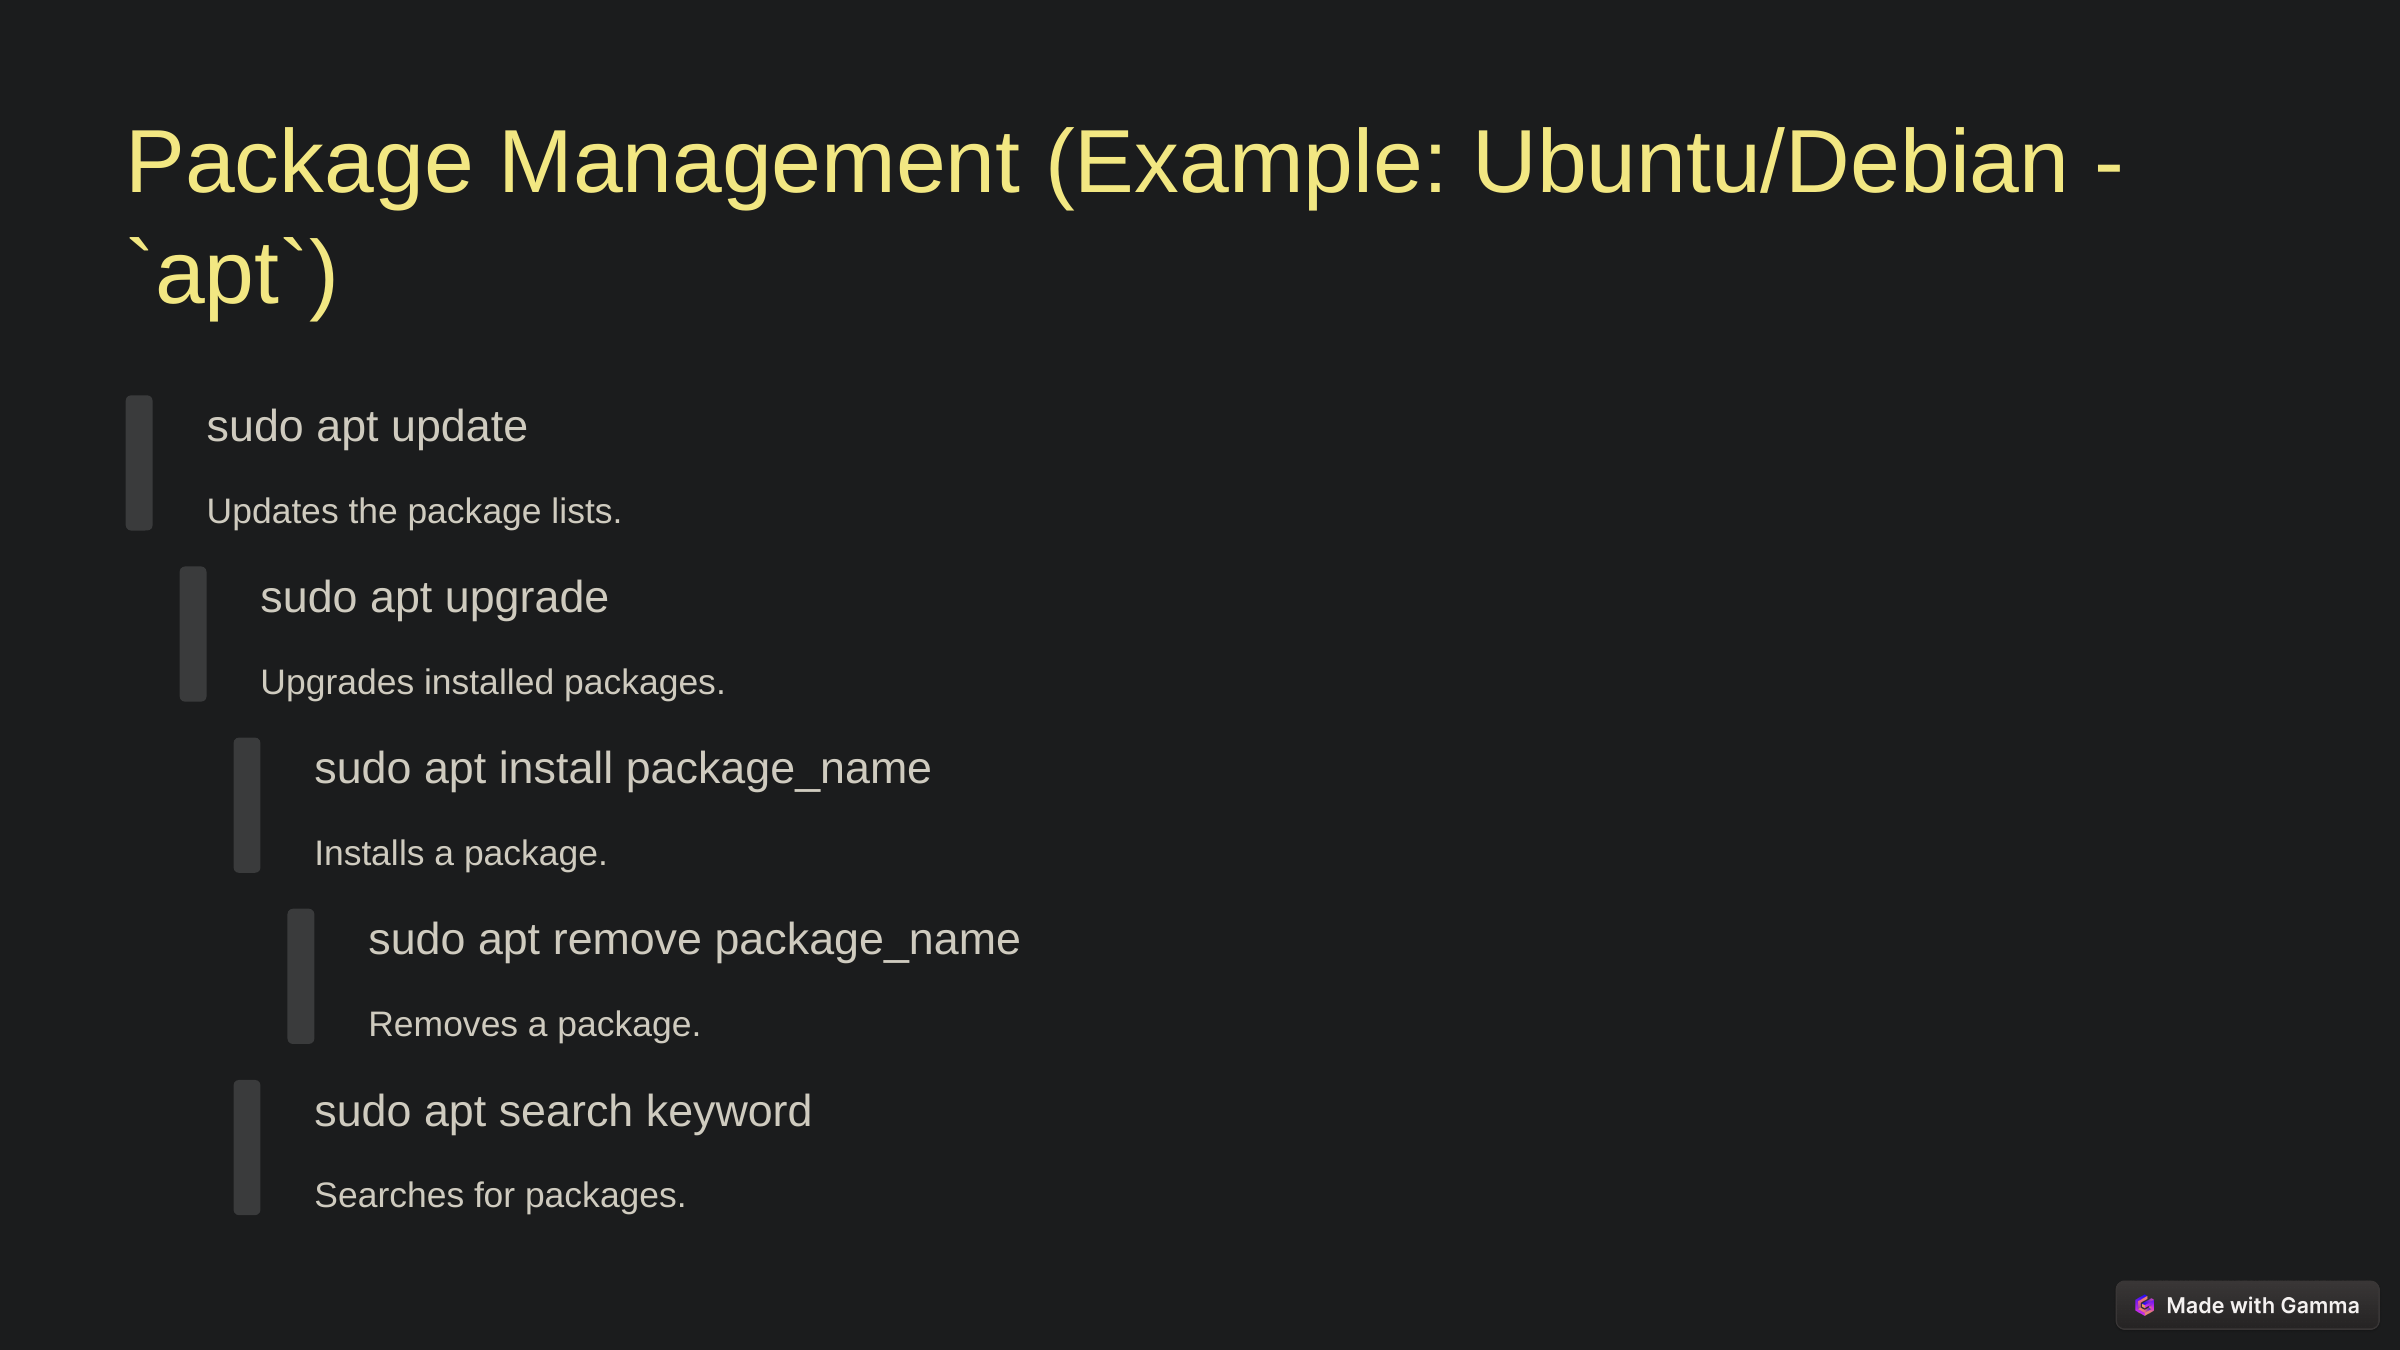

Package Management (Example: Ubuntu/Debian - `apt`)

sudo apt update
Updates the package lists.

sudo apt upgrade
Upgrades installed packages.

sudo apt install package_name
Installs a package.

sudo apt remove package_name
Removes a package.

sudo apt search keyword
Searches for packages.